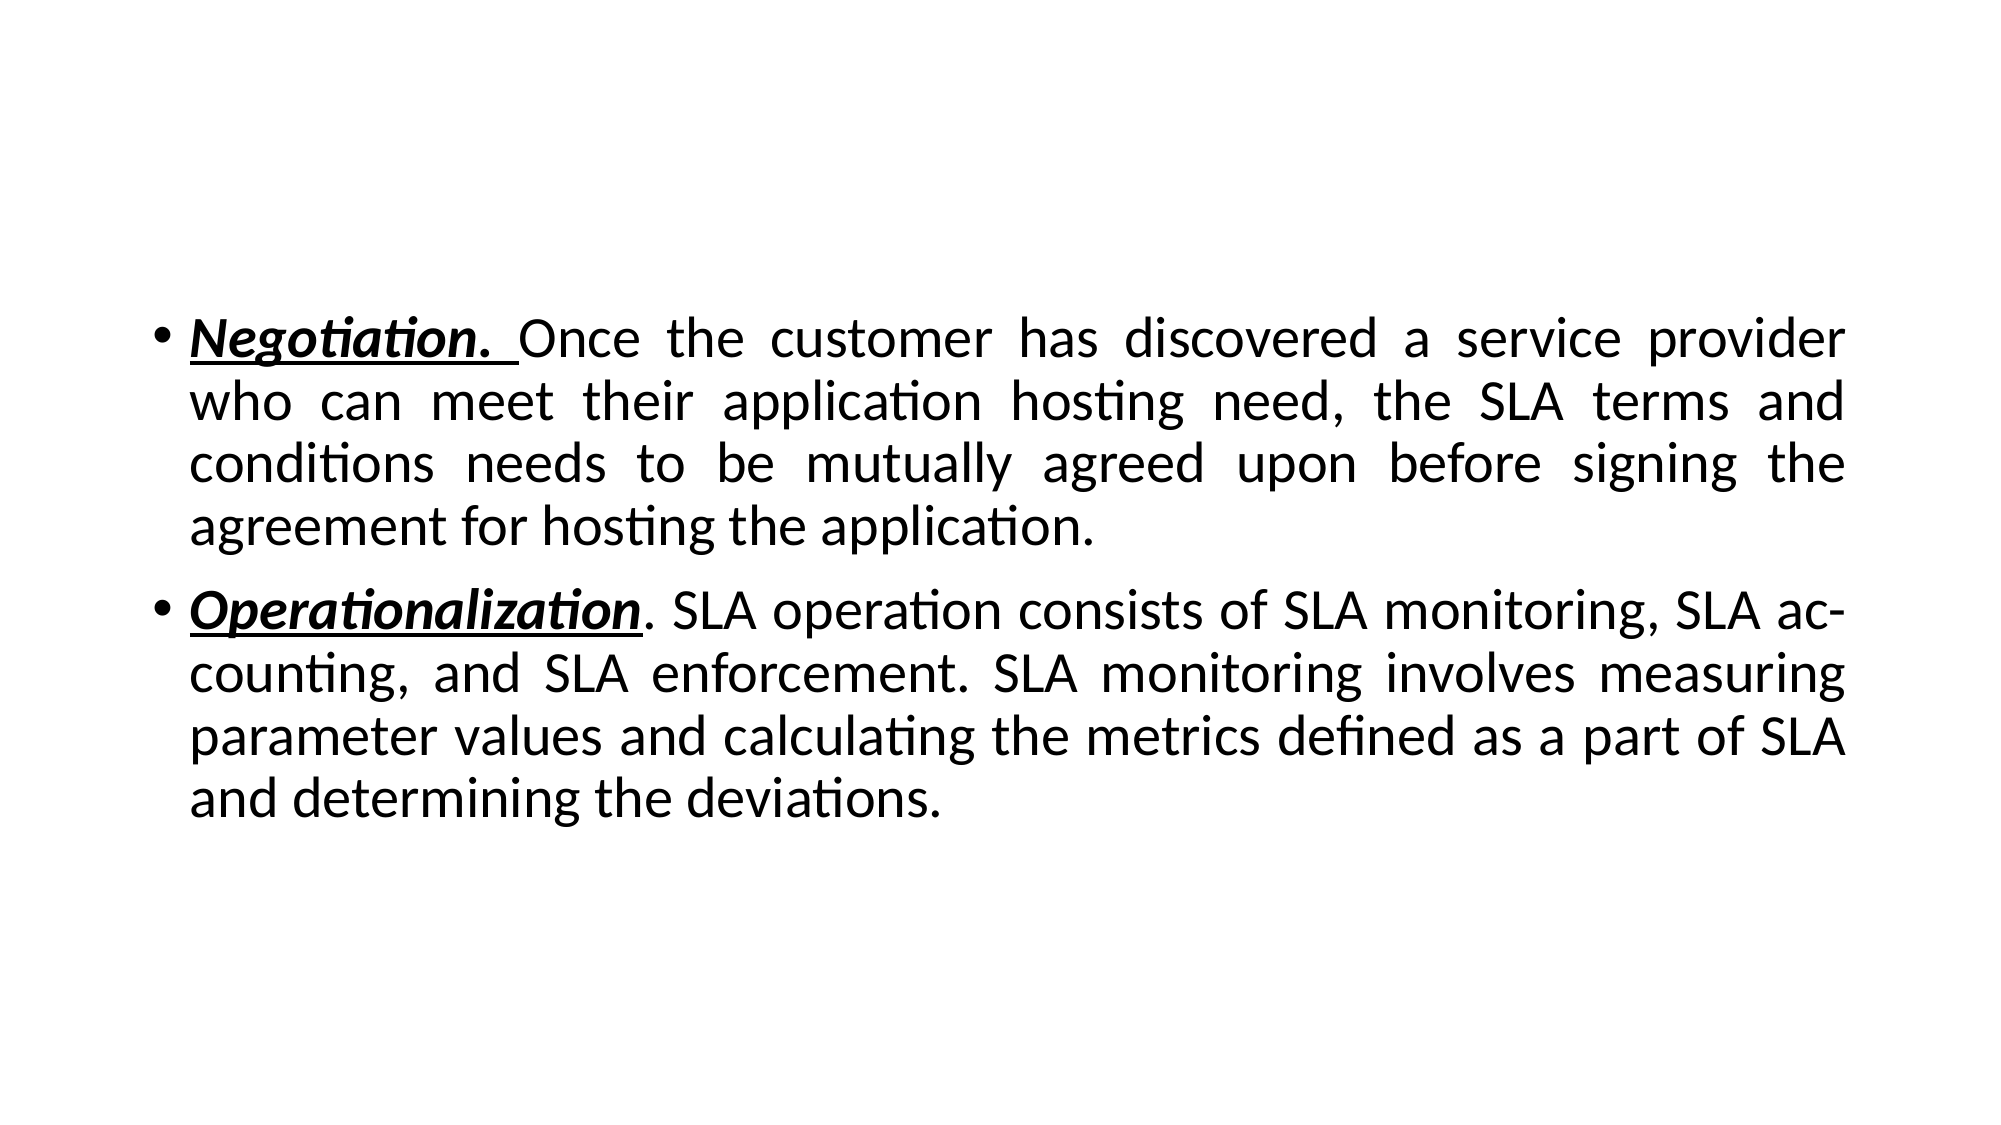

#
Negotiation. Once the customer has discovered a service provider who can meet their application hosting need, the SLA terms and conditions needs to be mutually agreed upon before signing the agreement for hosting the application.
Operationalization. SLA operation consists of SLA monitoring, SLA ac-counting, and SLA enforcement. SLA monitoring involves measuring parameter values and calculating the metrics defined as a part of SLA and determining the deviations.